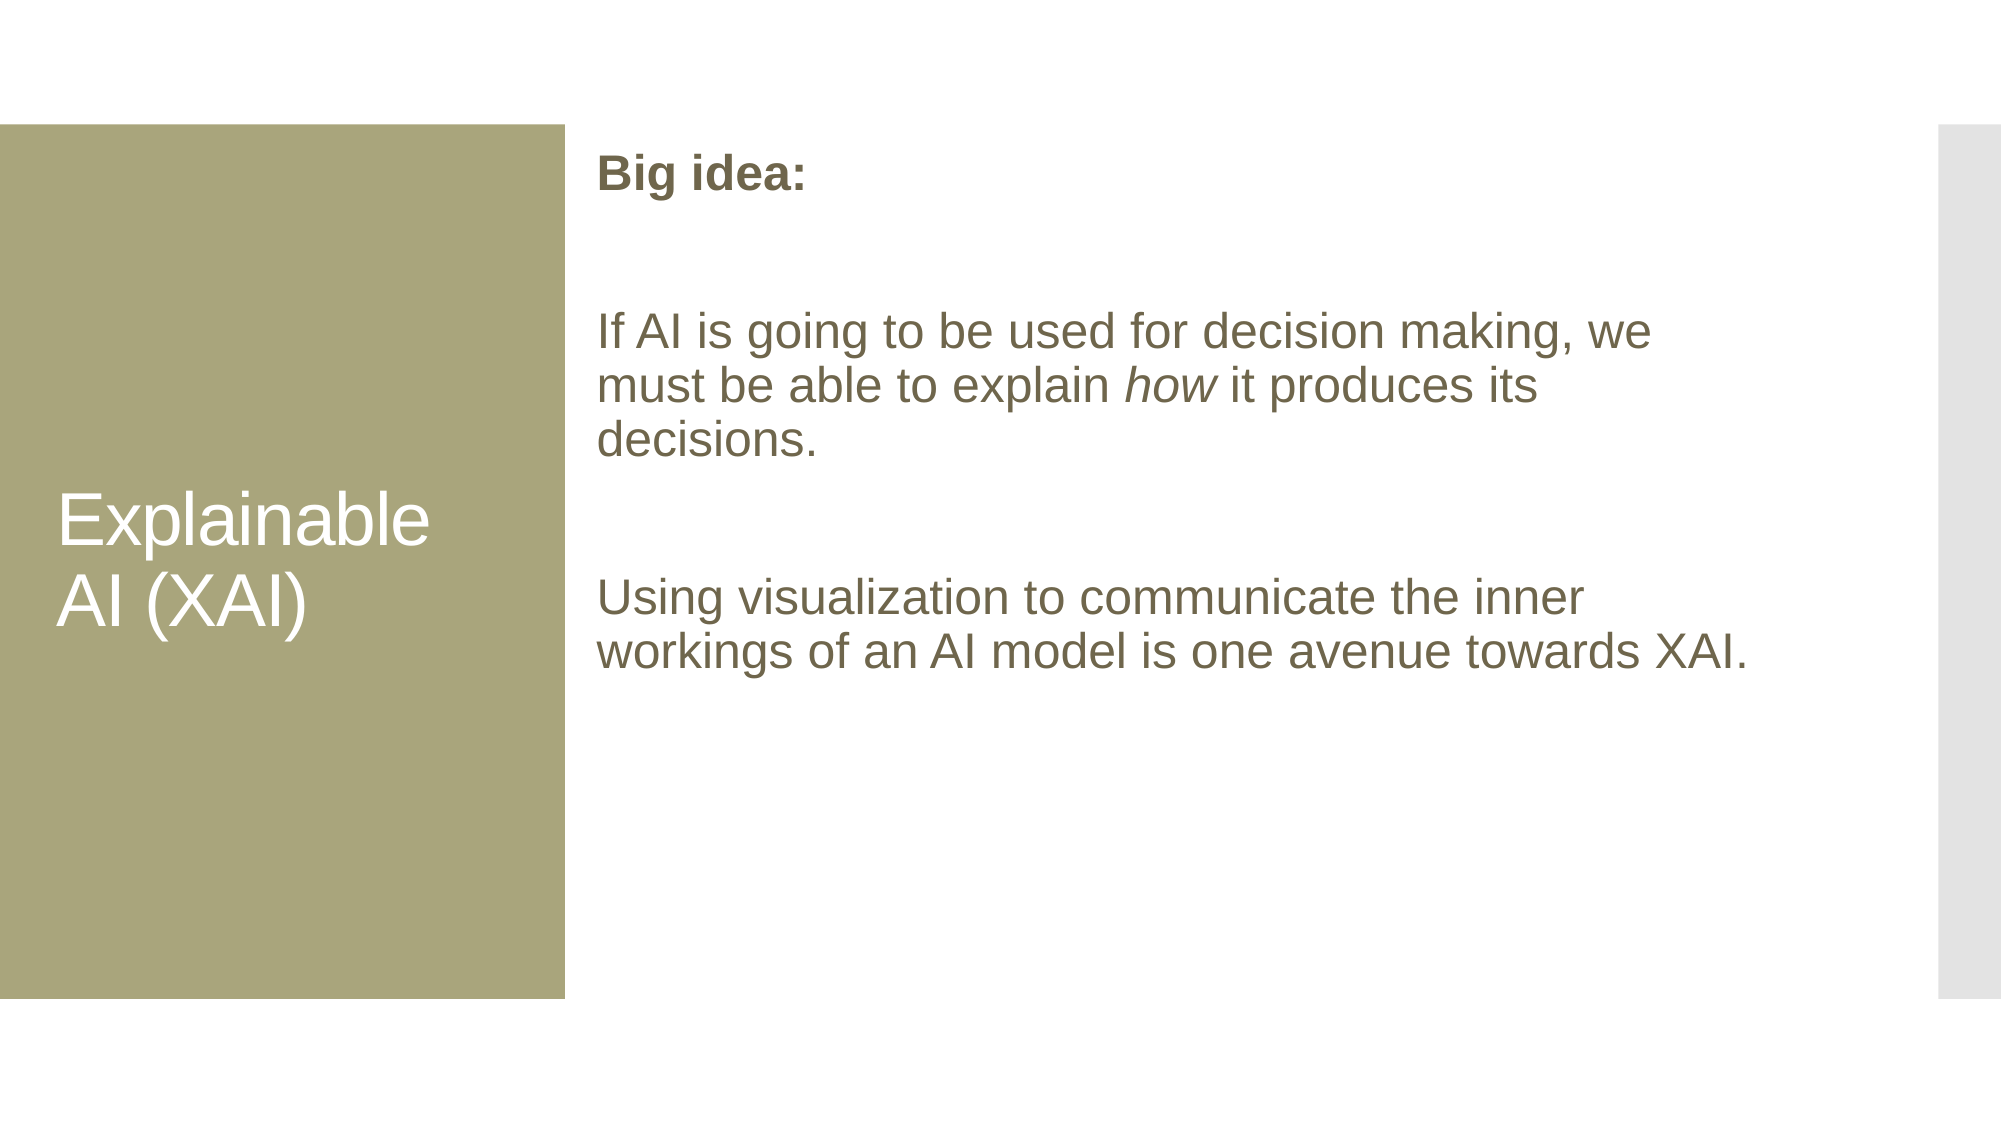

Big idea:

If AI is going to be used for decision making, we must be able to explain how it produces its decisions.

Using visualization to communicate the inner workings of an AI model is one avenue towards XAI.
# Explainable AI (XAI)